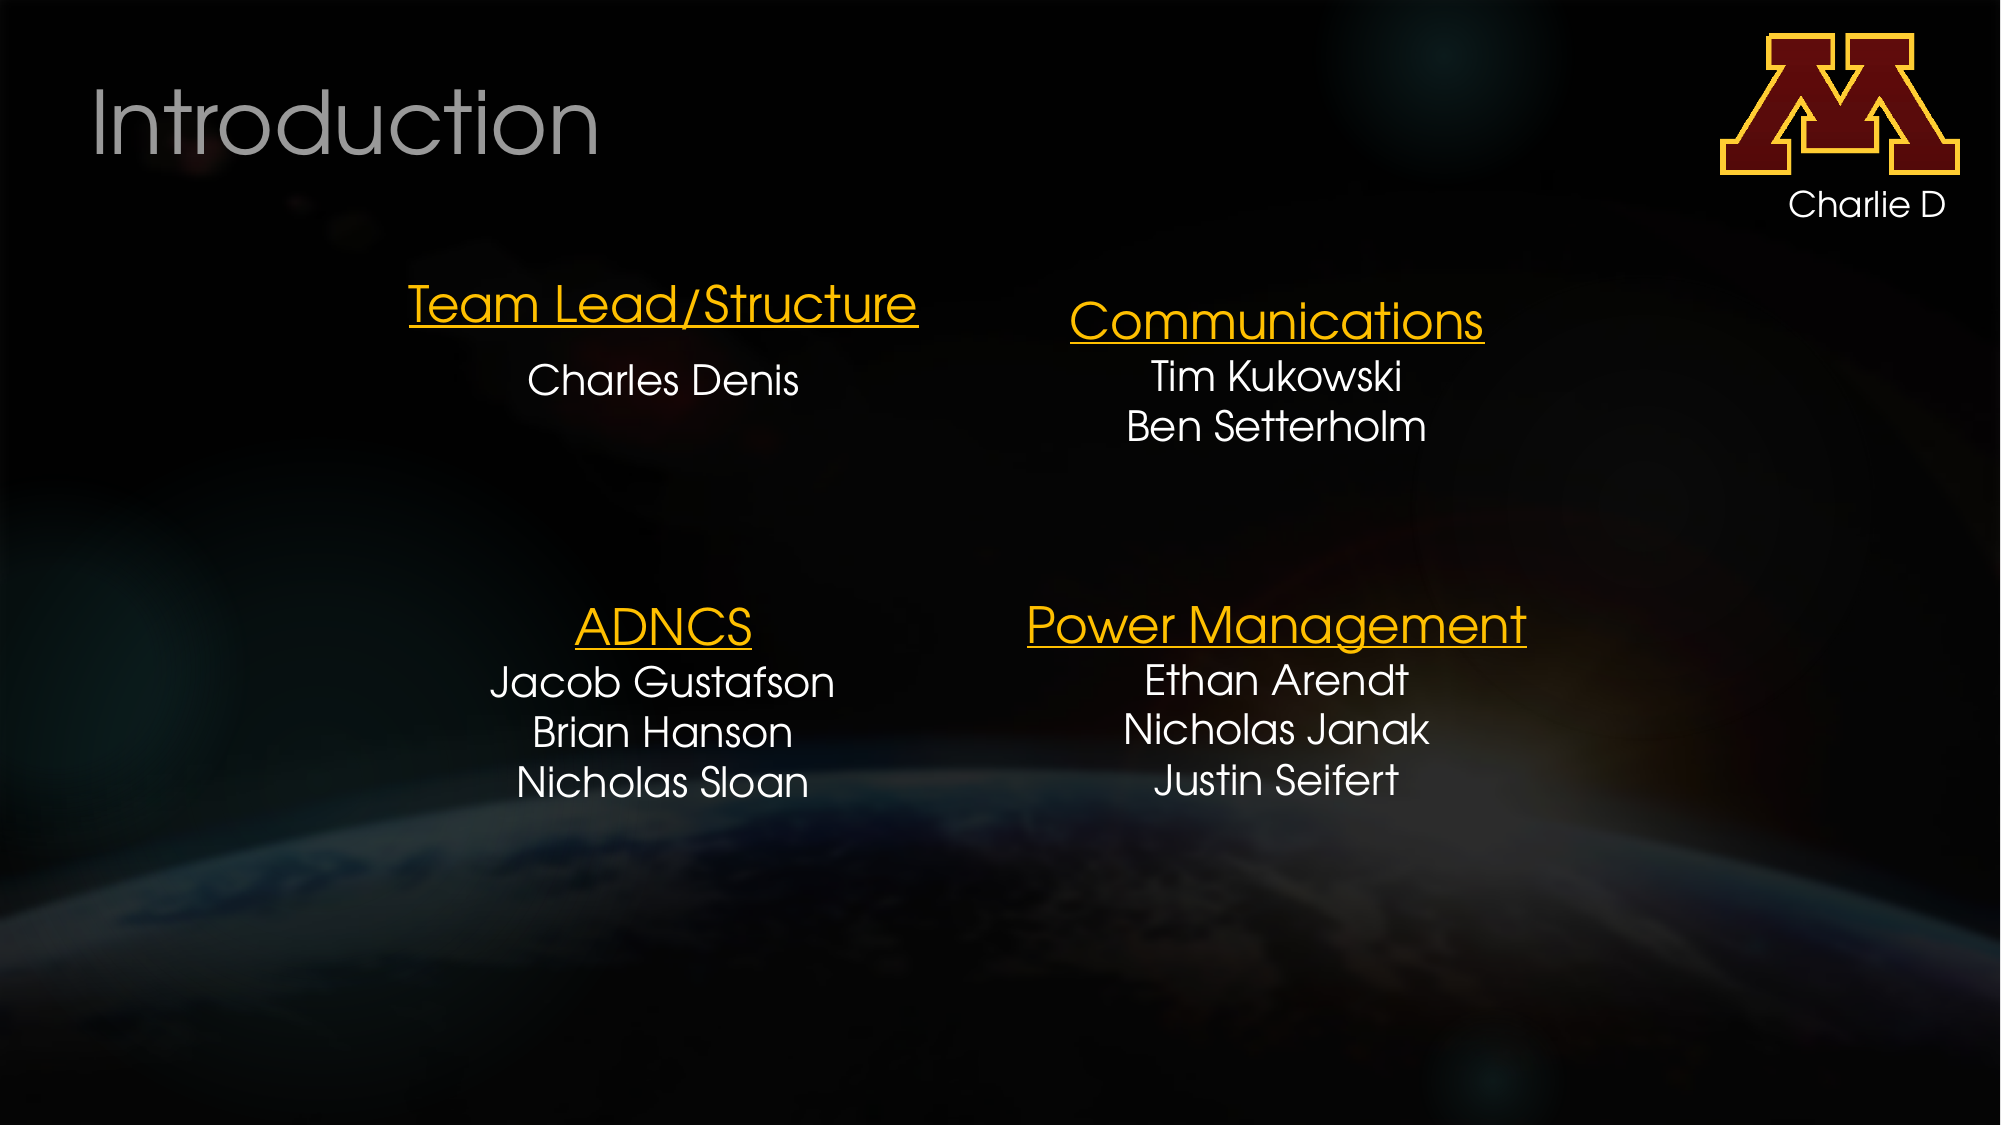

# Introduction
Charlie D
Communications
Tim Kukowski
Ben Setterholm
Team Lead/Structure
Charles Denis

Power Management
Ethan Arendt
Nicholas Janak
Justin Seifert
ADNCS
Jacob Gustafson
Brian Hanson
Nicholas Sloan